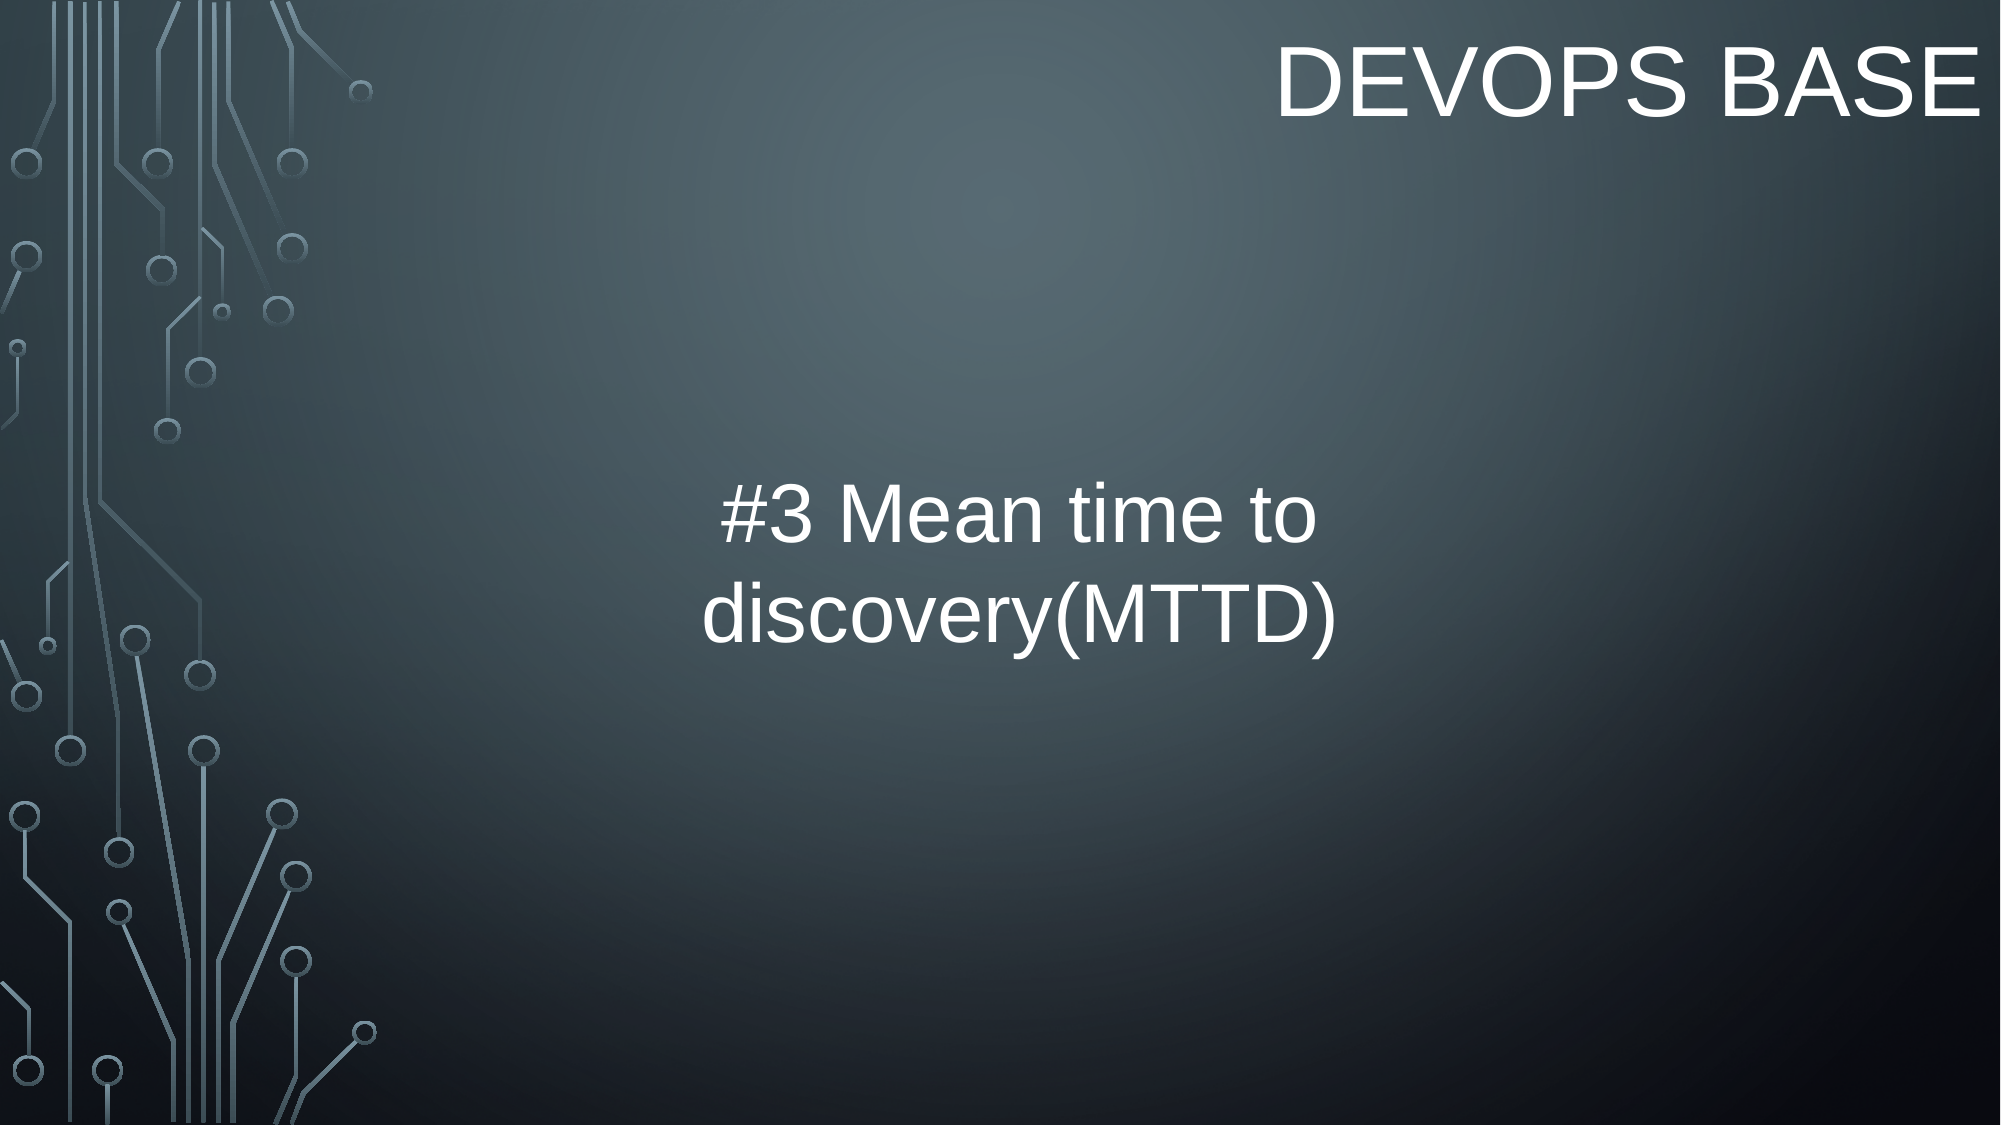

# Devops BASE
#3 Mean time to discovery(MTTD)